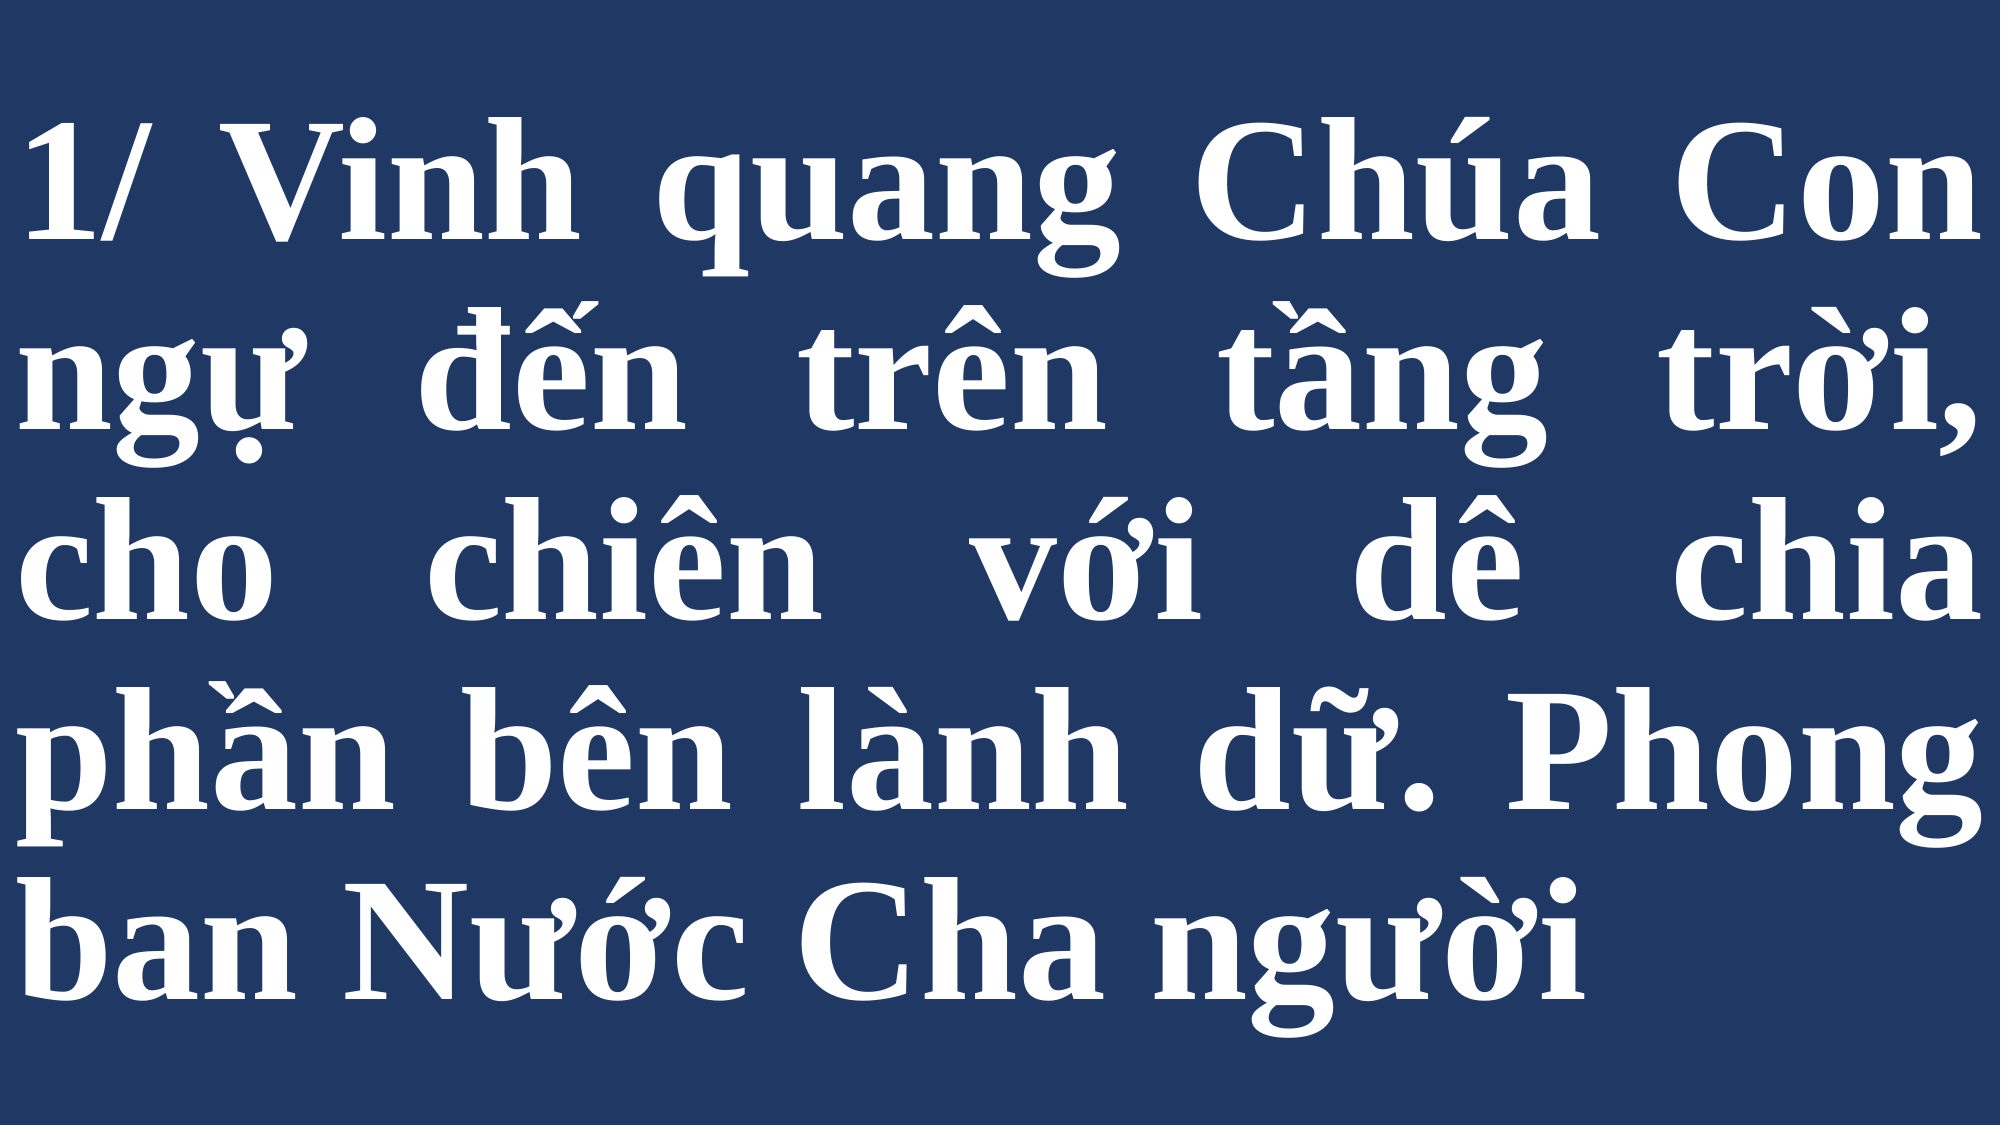

# 1/ Vinh quang Chúa Con ngự đến trên tầng trời, cho chiên với dê chia phần bên lành dữ. Phong ban Nước Cha người